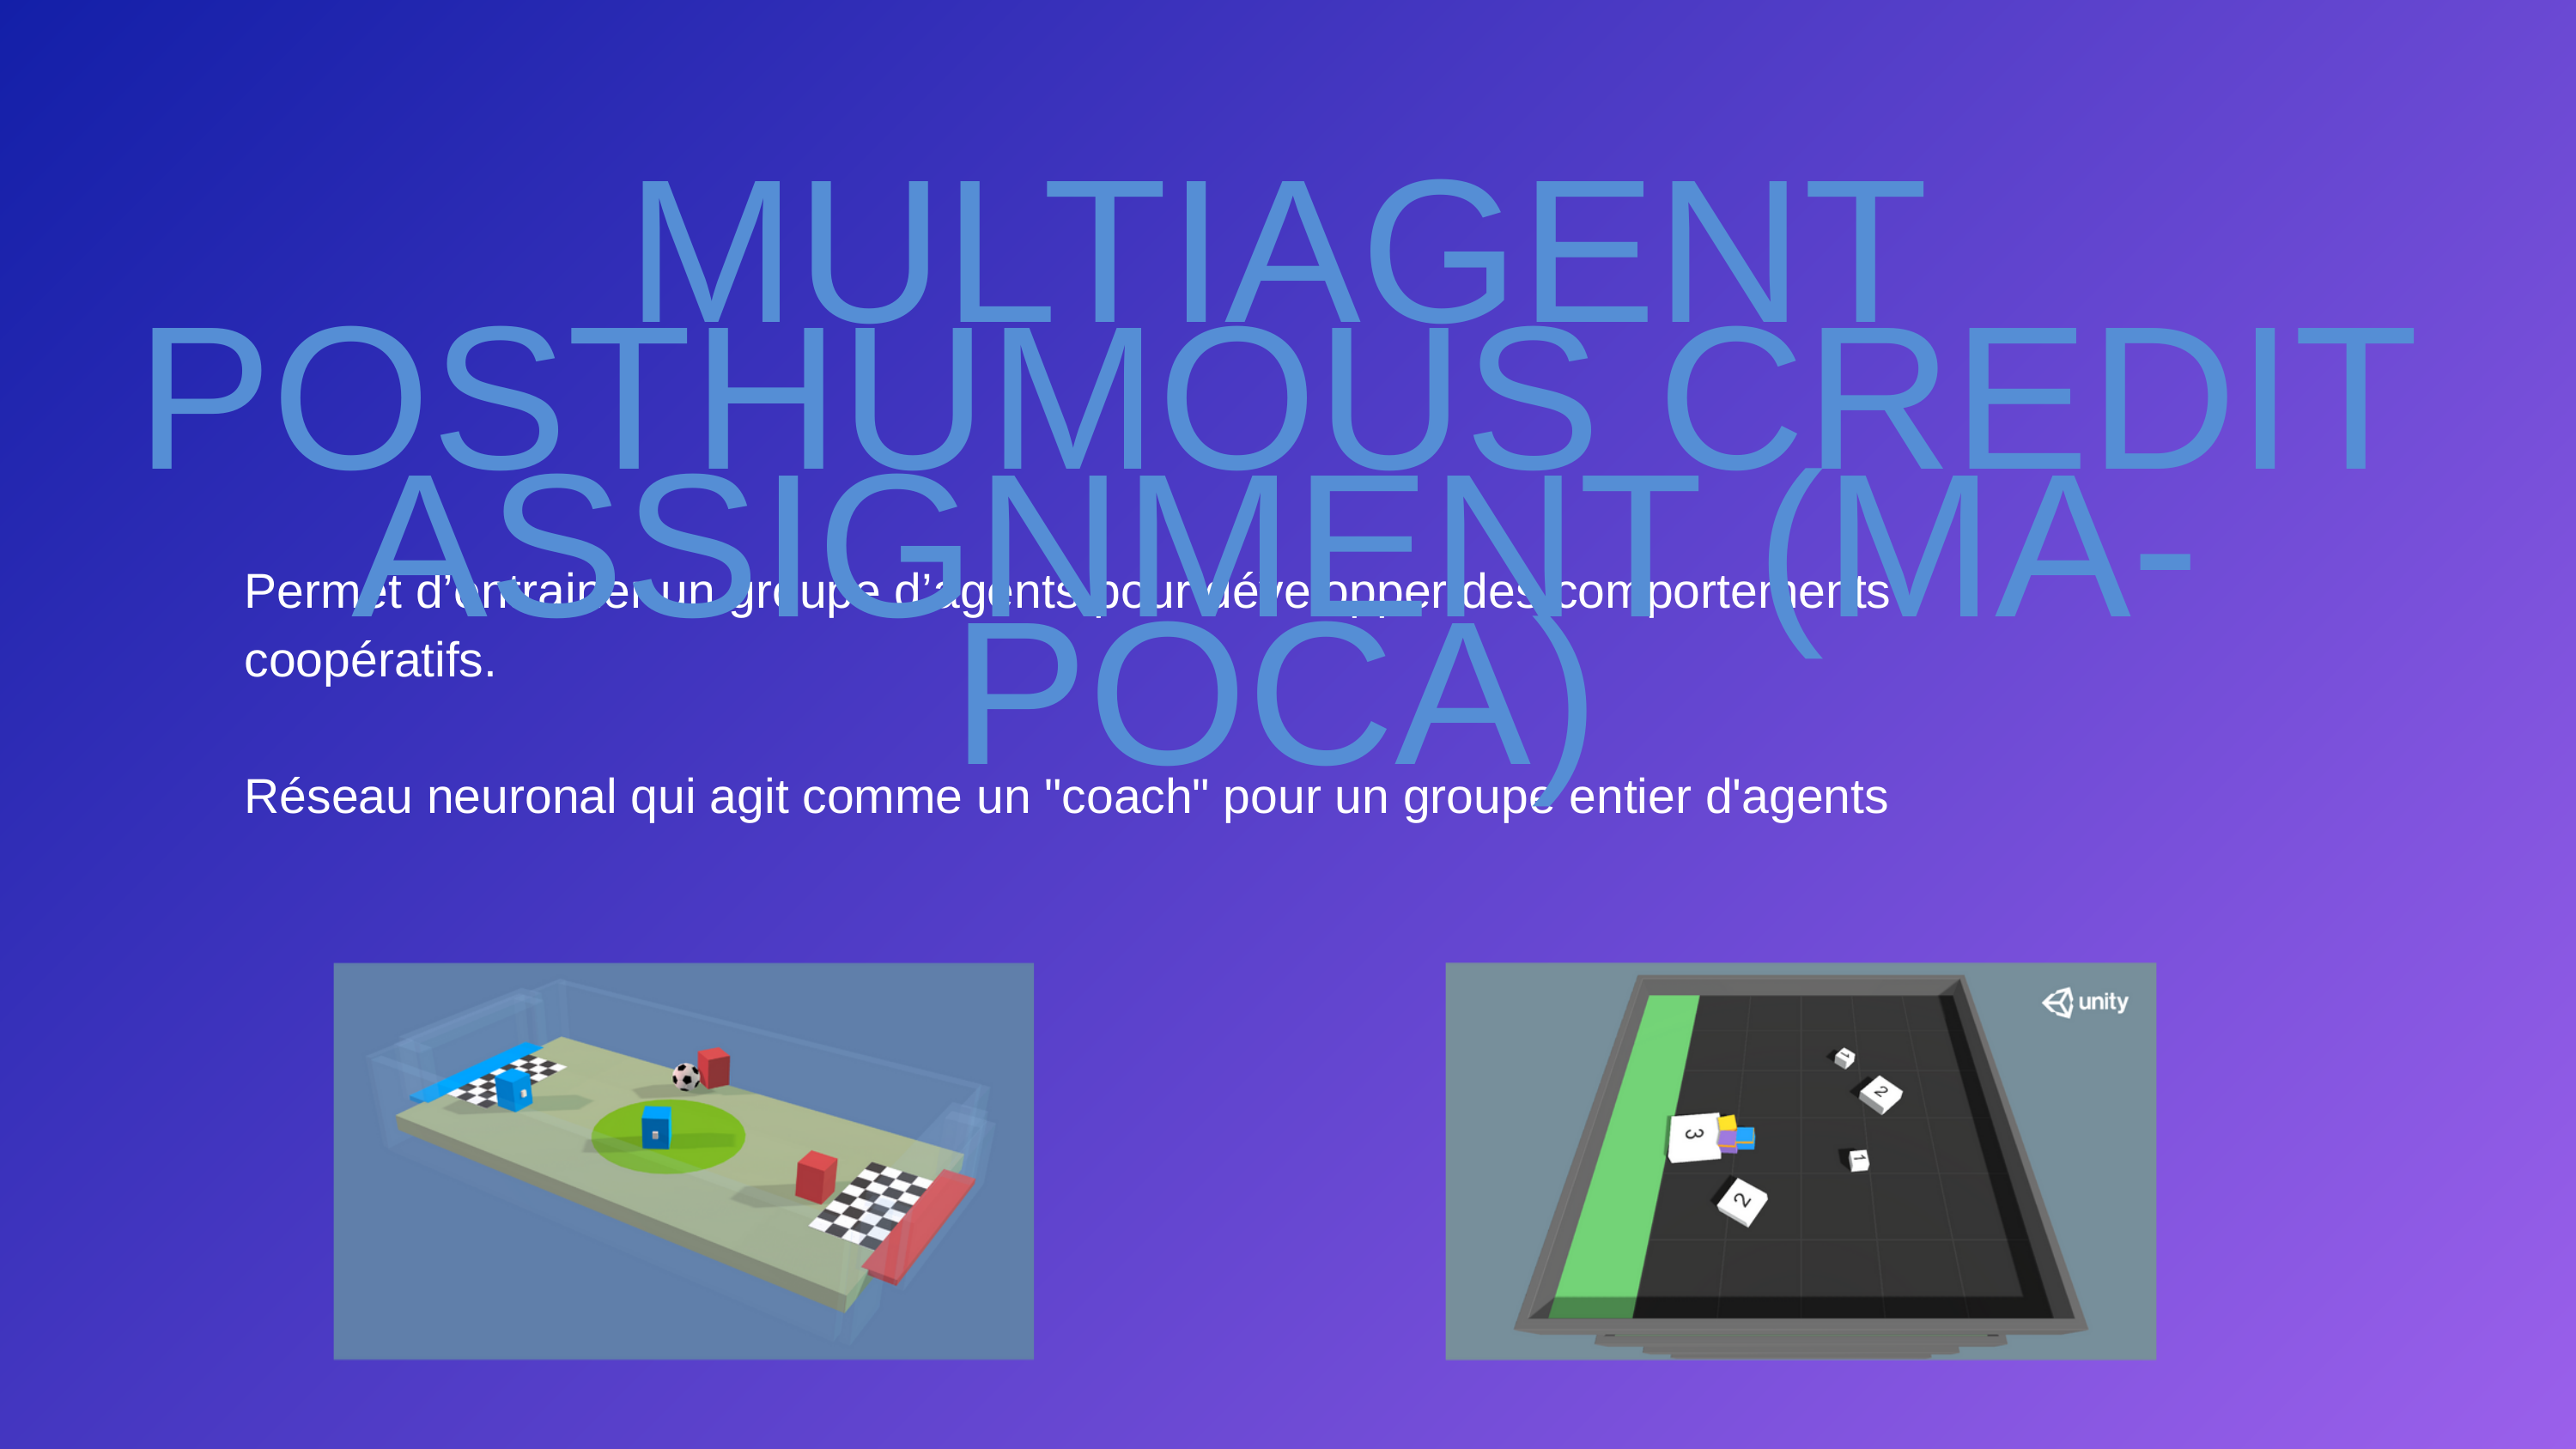

MULTIAGENT POSTHUMOUS CREDIT ASSIGNMENT (MA-POCA)
Permet d’entrainer un groupe d’agents pour développer des comportements coopératifs.

Réseau neuronal qui agit comme un "coach" pour un groupe entier d'agents